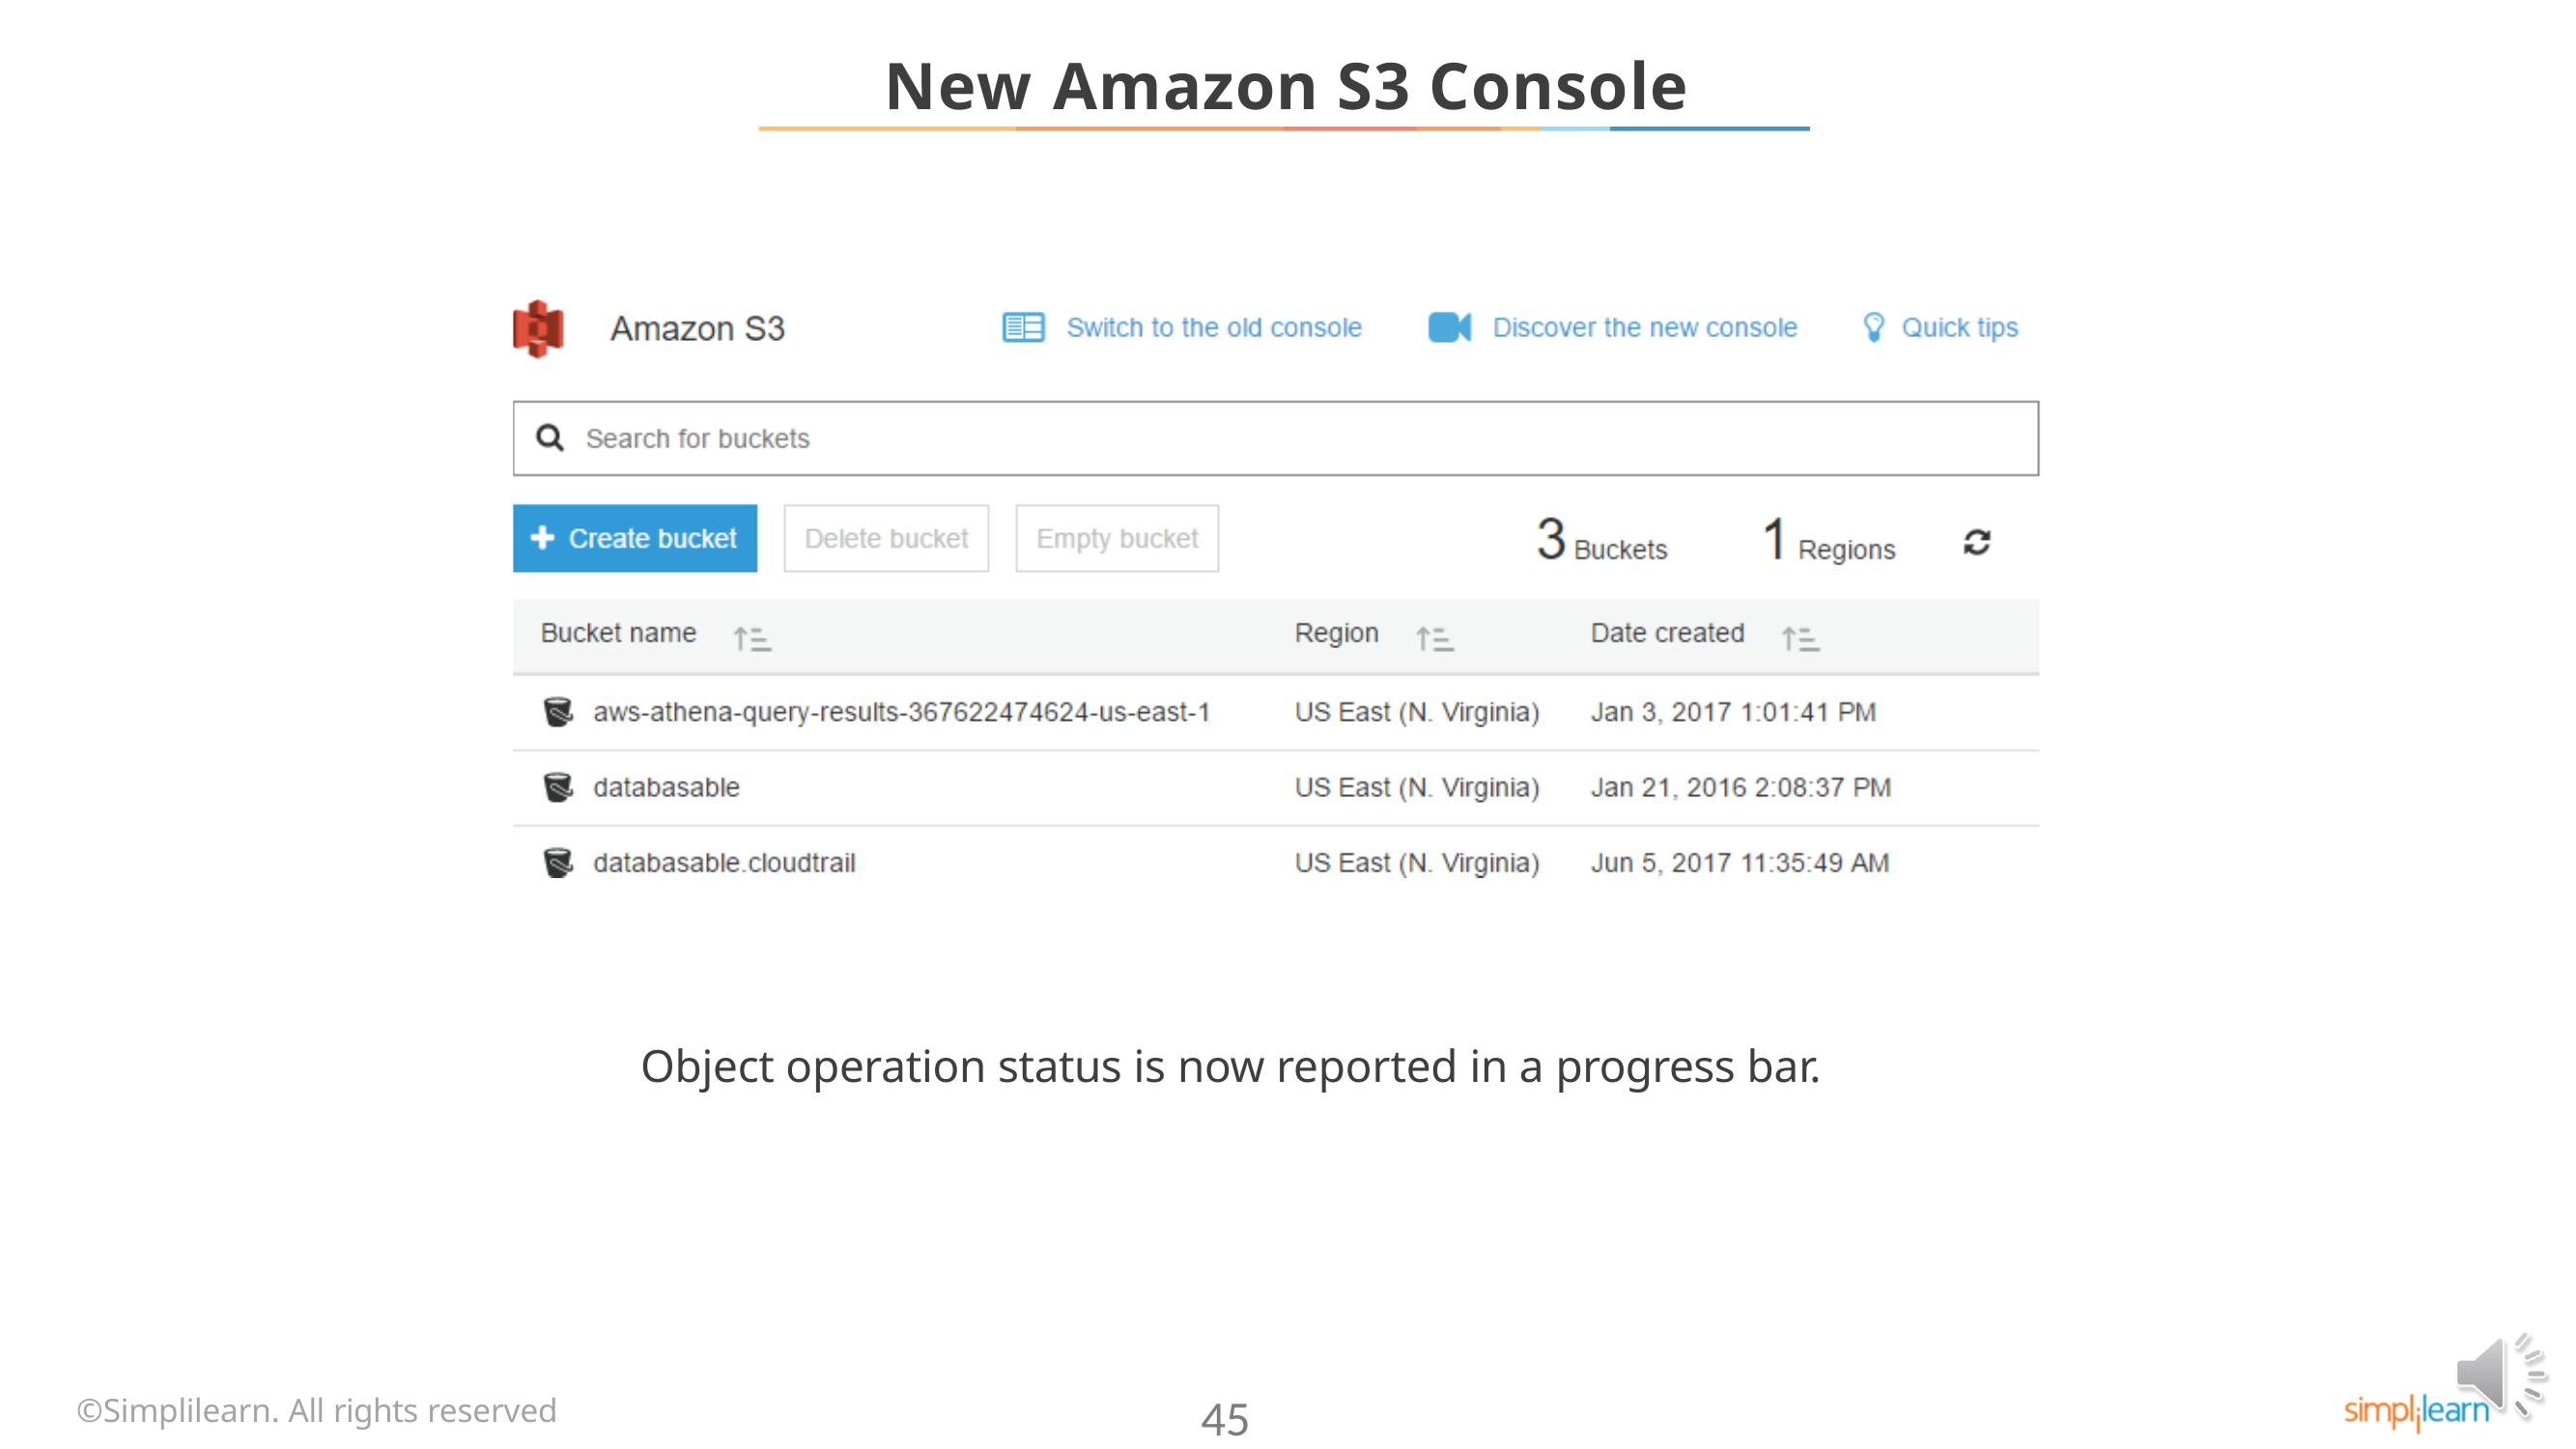

# New Amazon S3 Console

Object operation status is now reported in a progress bar.

©Simplilearn. All rights reserved
45